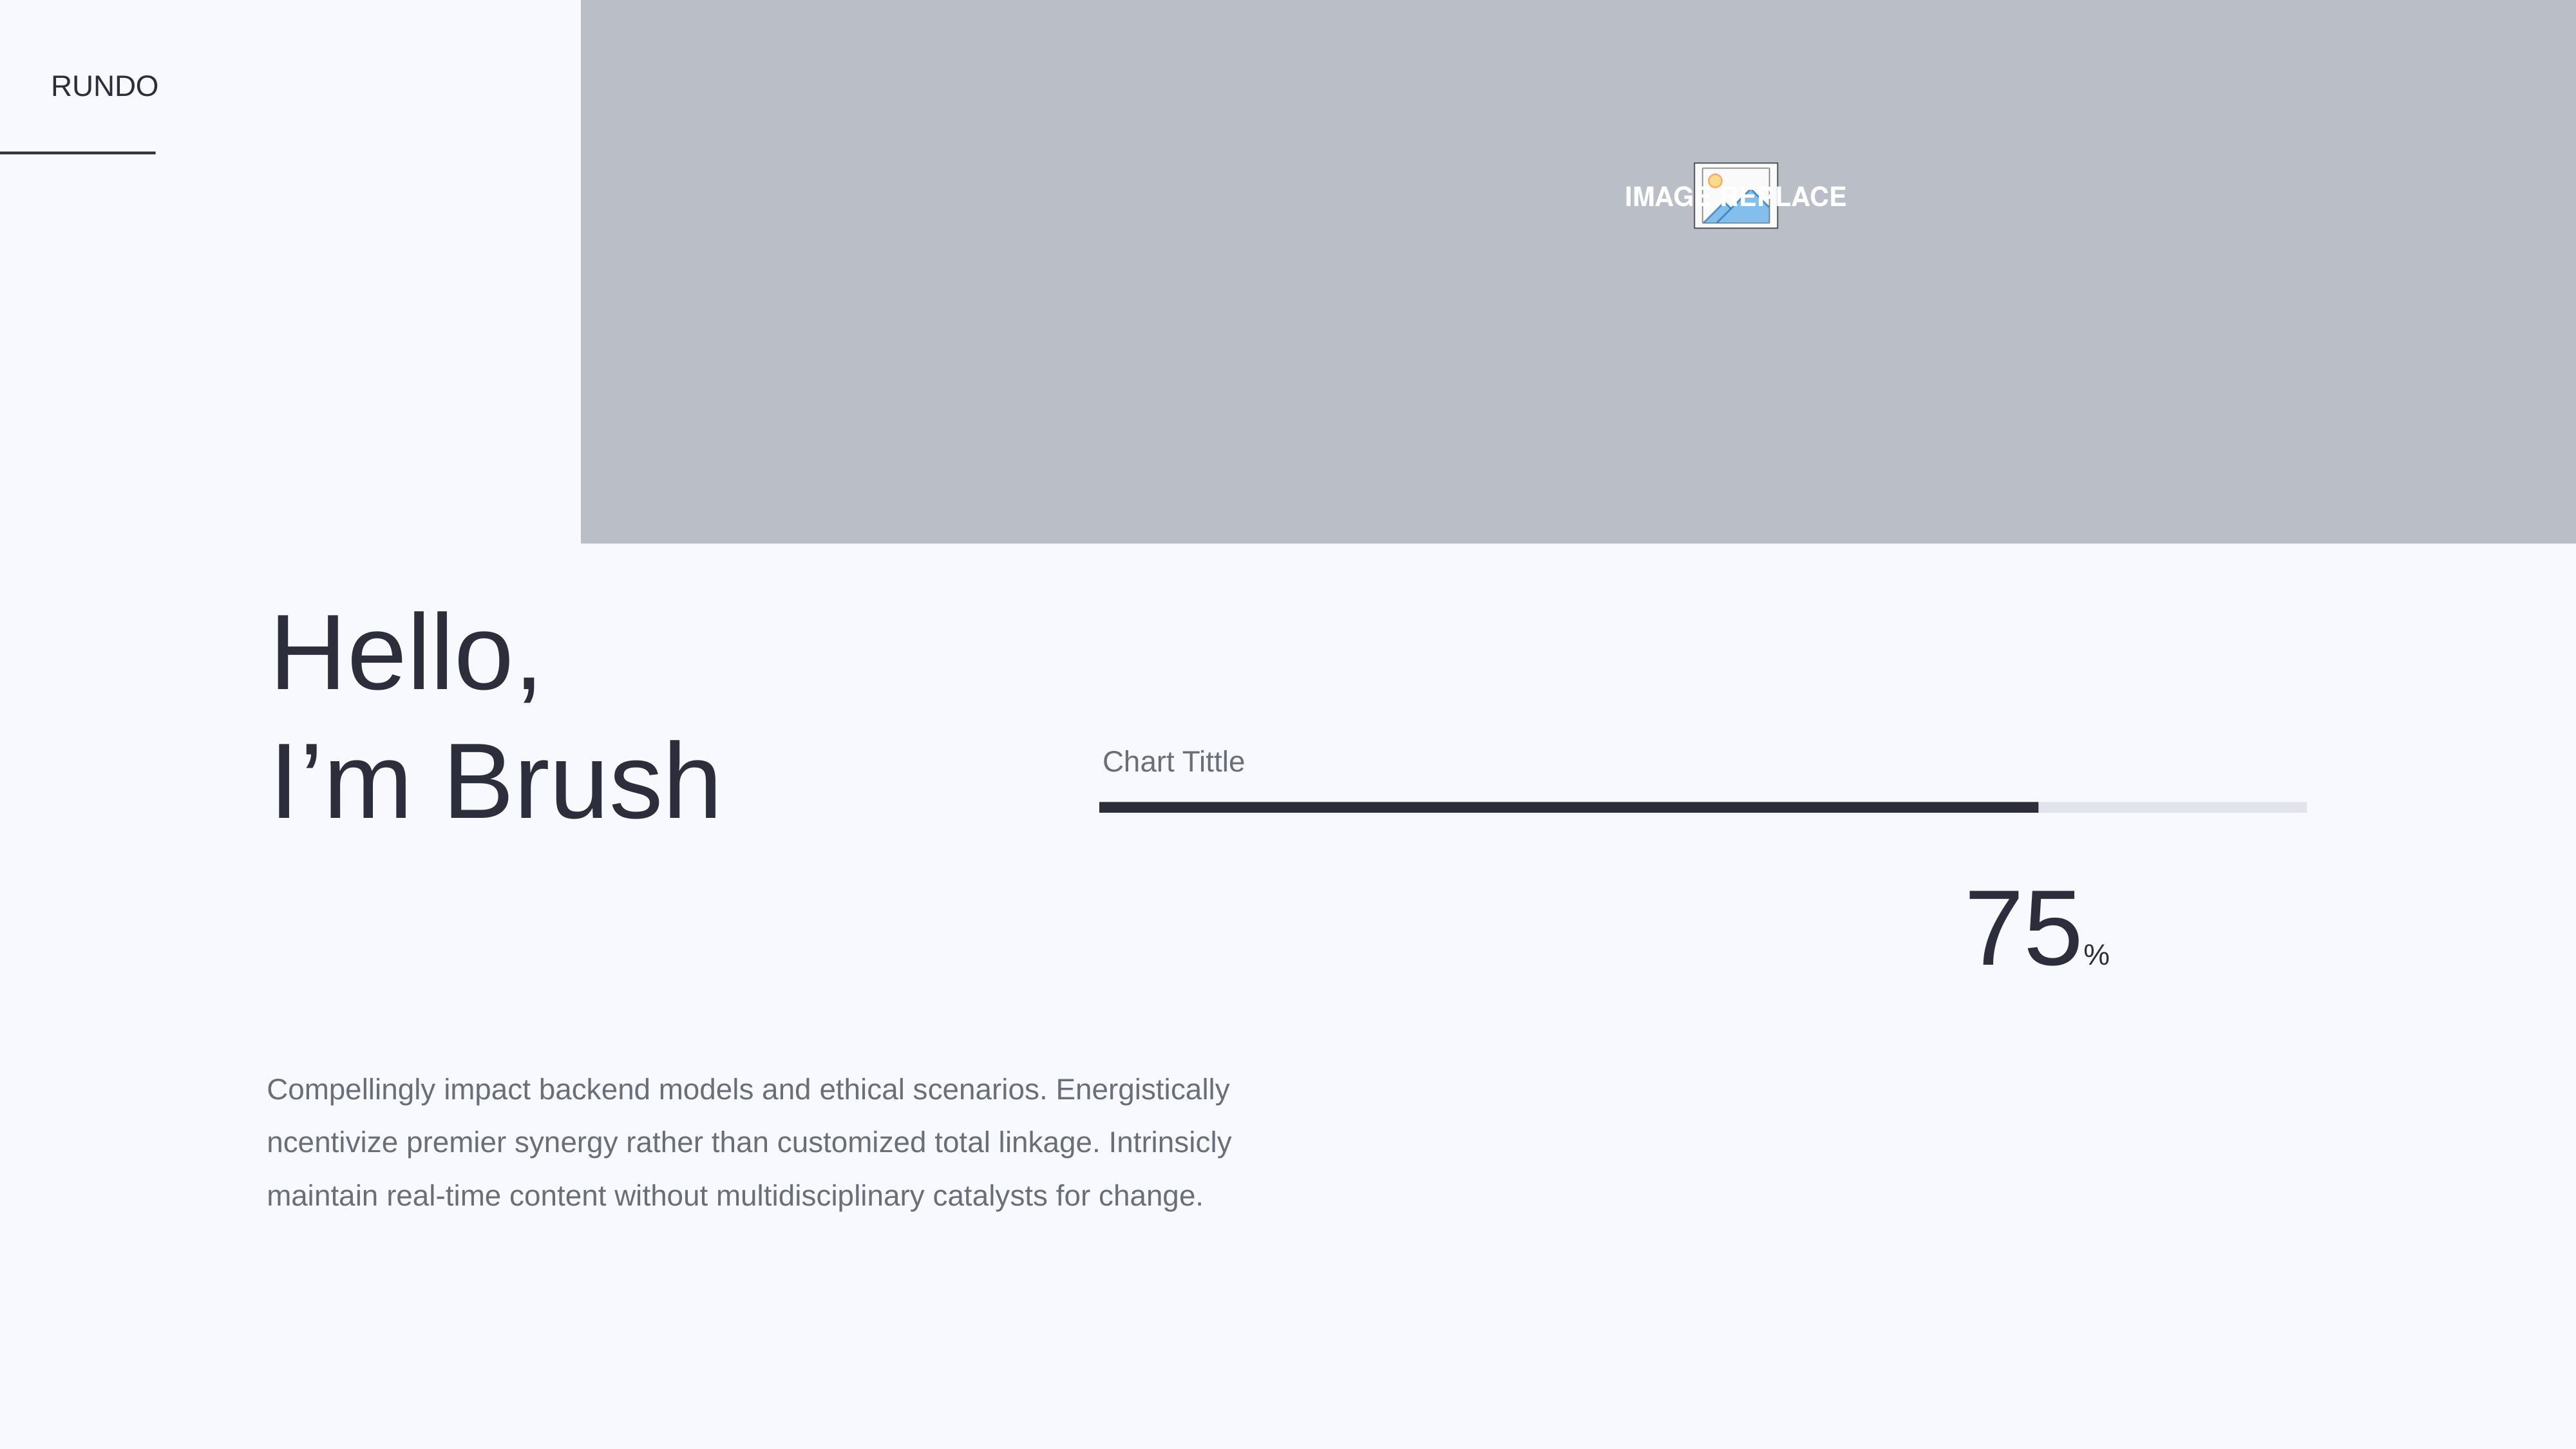

34
Hello,
I’m Brush
Chart Tittle

75%
Compellingly impact backend models and ethical scenarios. Energistically
ncentivize premier synergy rather than customized total linkage. Intrinsicly
maintain real-time content without multidisciplinary catalysts for change.